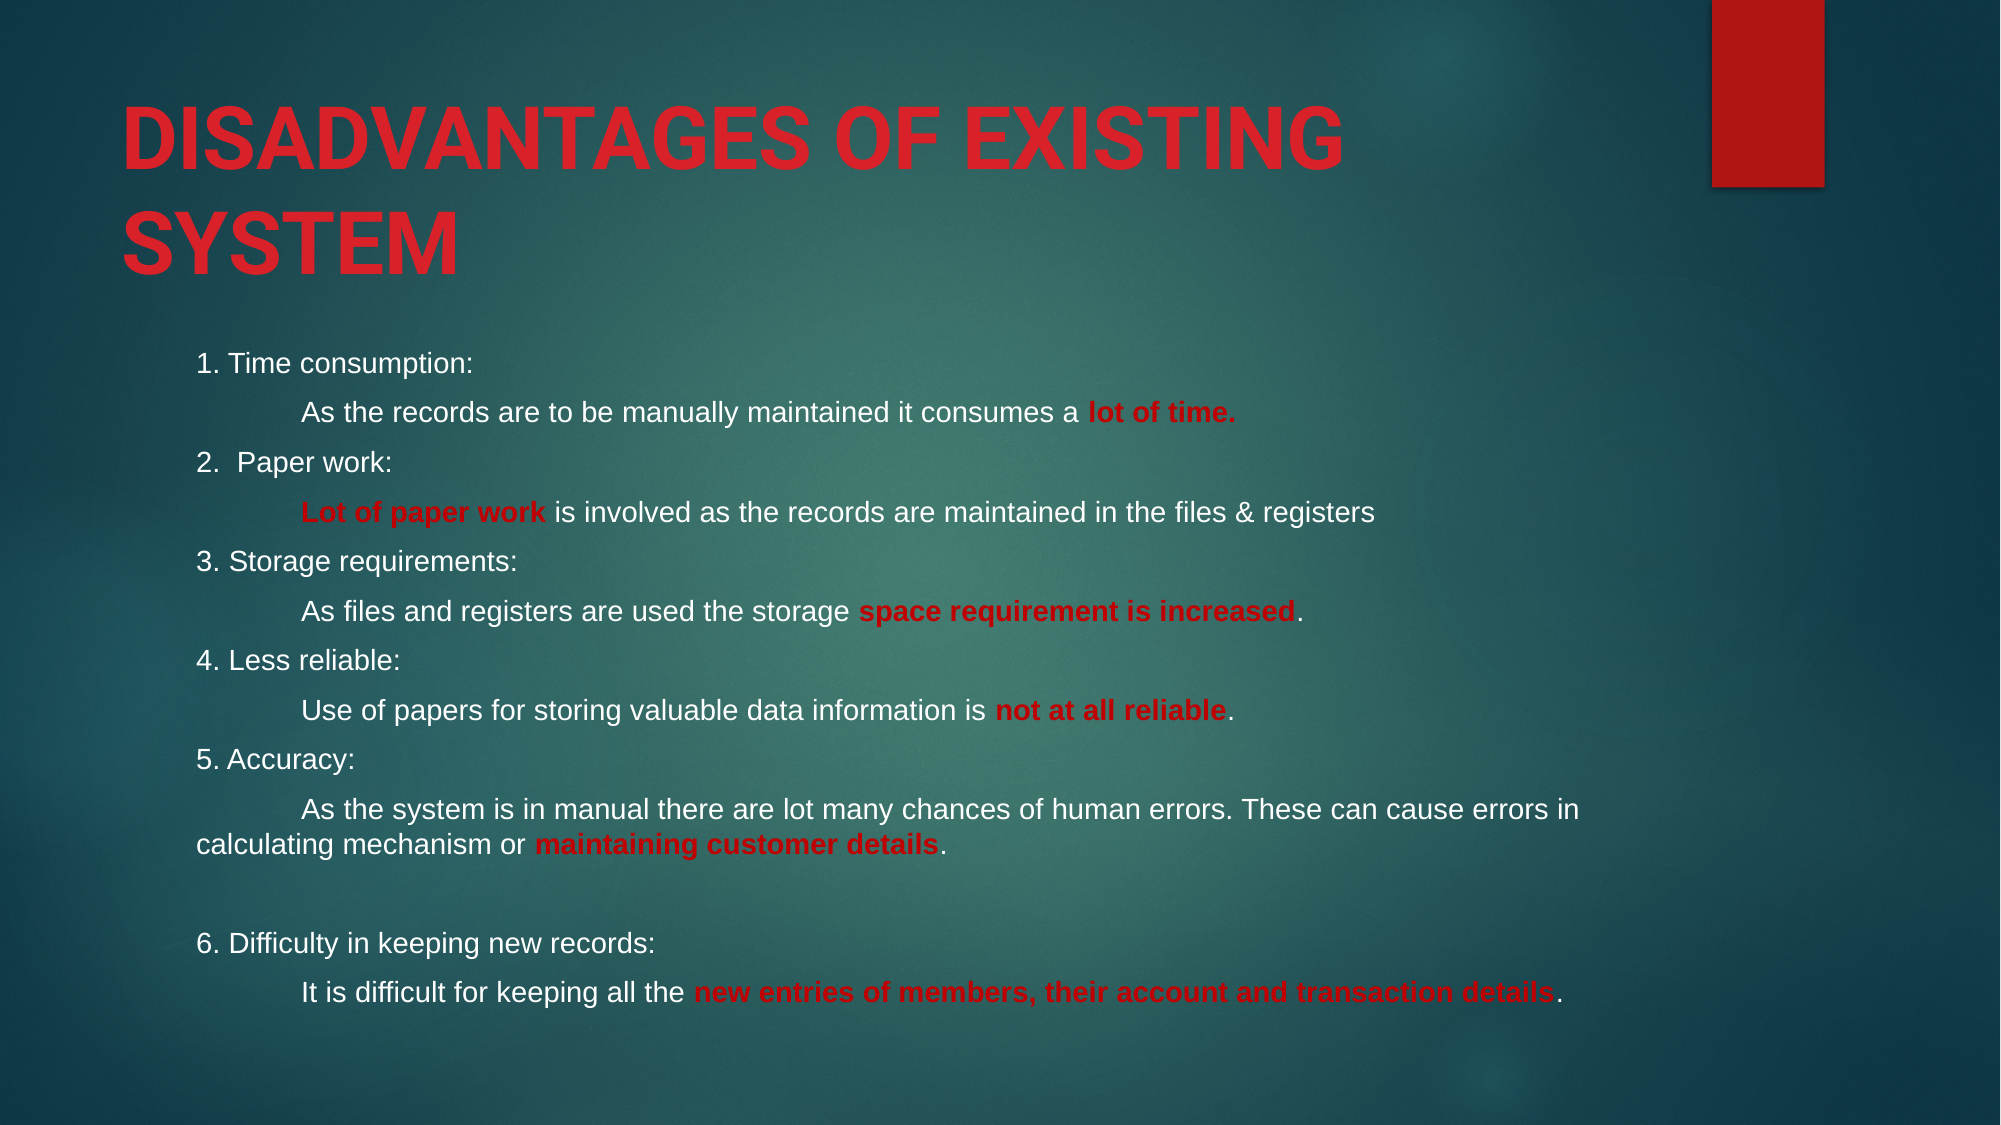

# DISADVANTAGES OF EXISTING SYSTEM
1. Time consumption:
	As the records are to be manually maintained it consumes a lot of time.
2.  Paper work:
	Lot of paper work is involved as the records are maintained in the files & registers
3. Storage requirements:
	As files and registers are used the storage space requirement is increased.
4. Less reliable:
	Use of papers for storing valuable data information is not at all reliable.
5. Accuracy:
	As the system is in manual there are lot many chances of human errors. These can cause errors in calculating mechanism or maintaining customer details.

6. Difficulty in keeping new records:
	It is difficult for keeping all the new entries of members, their account and transaction details.